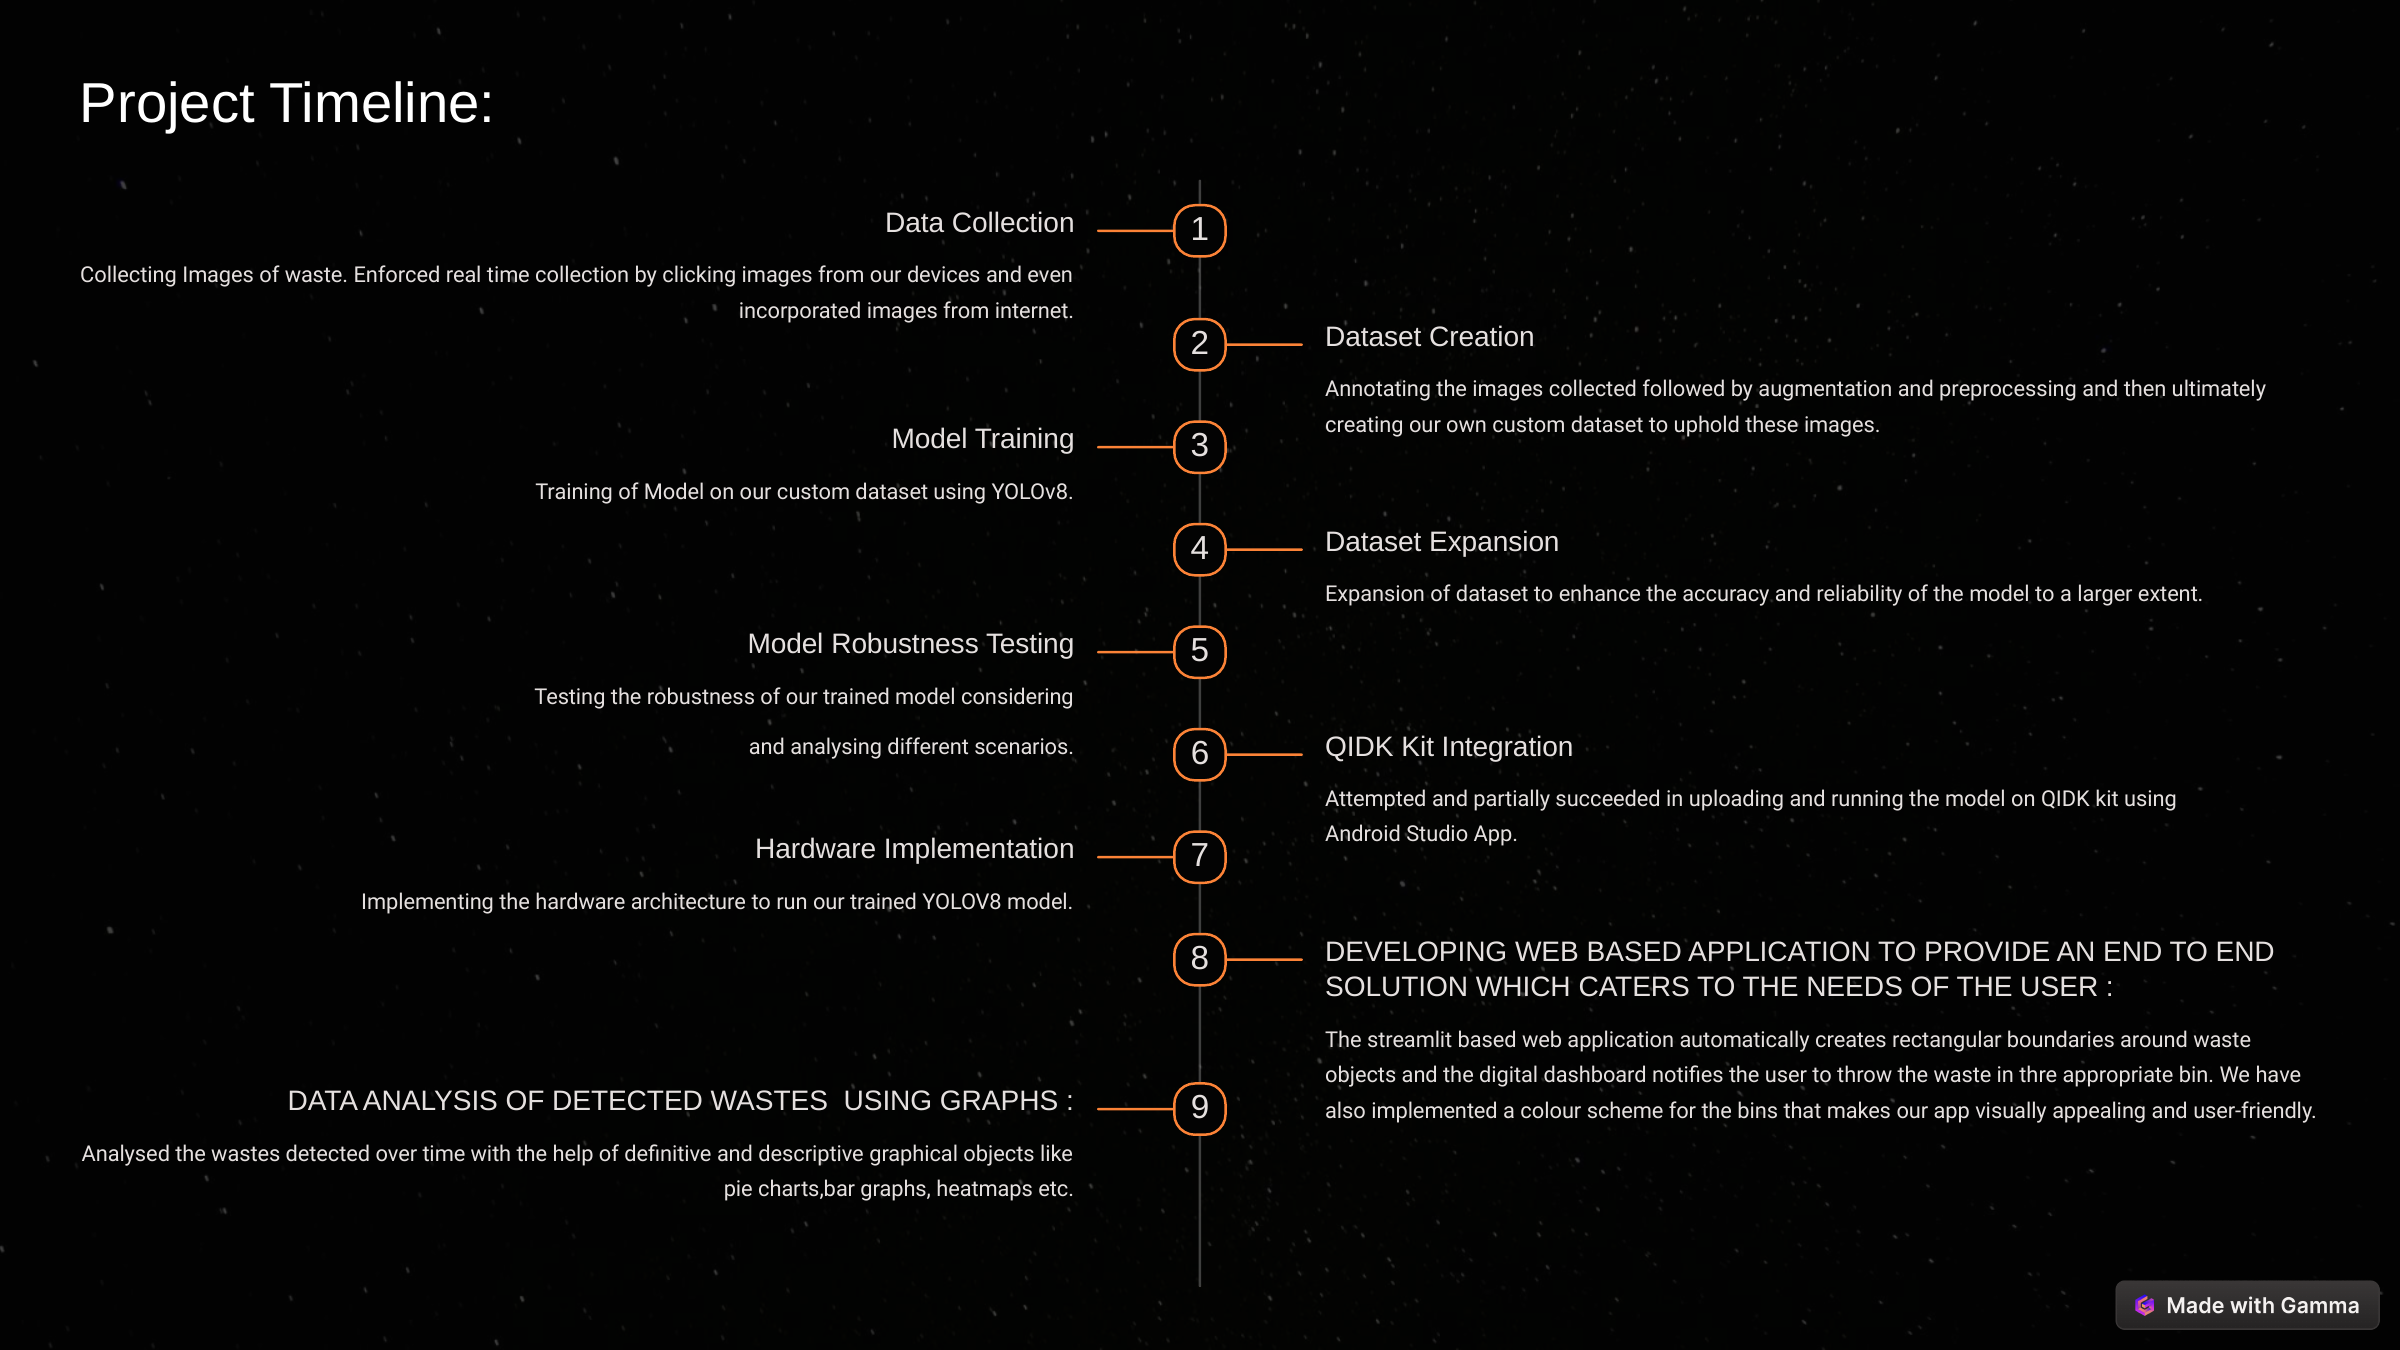

Project Timeline:

Data Collection

1

Collecting Images of waste. Enforced real time collection by clicking images from our devices and even incorporated images from internet.
Dataset Creation

2

Annotating the images collected followed by augmentation and preprocessing and then ultimately creating our own custom dataset to uphold these images.
Model Training

3

Training of Model on our custom dataset using YOLOv8.
Dataset Expansion

4

Expansion of dataset to enhance the accuracy and reliability of the model to a larger extent.
Model Robustness Testing

5

Testing the robustness of our trained model considering
 and analysing different scenarios.
QIDK Kit Integration

6

Attempted and partially succeeded in uploading and running the model on QIDK kit using Android Studio App.
Hardware Implementation

7

Implementing the hardware architecture to run our trained YOLOV8 model.

DEVELOPING WEB BASED APPLICATION TO PROVIDE AN END TO END SOLUTION WHICH CATERS TO THE NEEDS OF THE USER :

8

The streamlit based web application automatically creates rectangular boundaries around waste objects and the digital dashboard notifies the user to throw the waste in thre appropriate bin. We have also implemented a colour scheme for the bins that makes our app visually appealing and user-friendly.
DATA ANALYSIS OF DETECTED WASTES  USING GRAPHS :

9

Analysed the wastes detected over time with the help of definitive and descriptive graphical objects like pie charts,bar graphs, heatmaps etc.